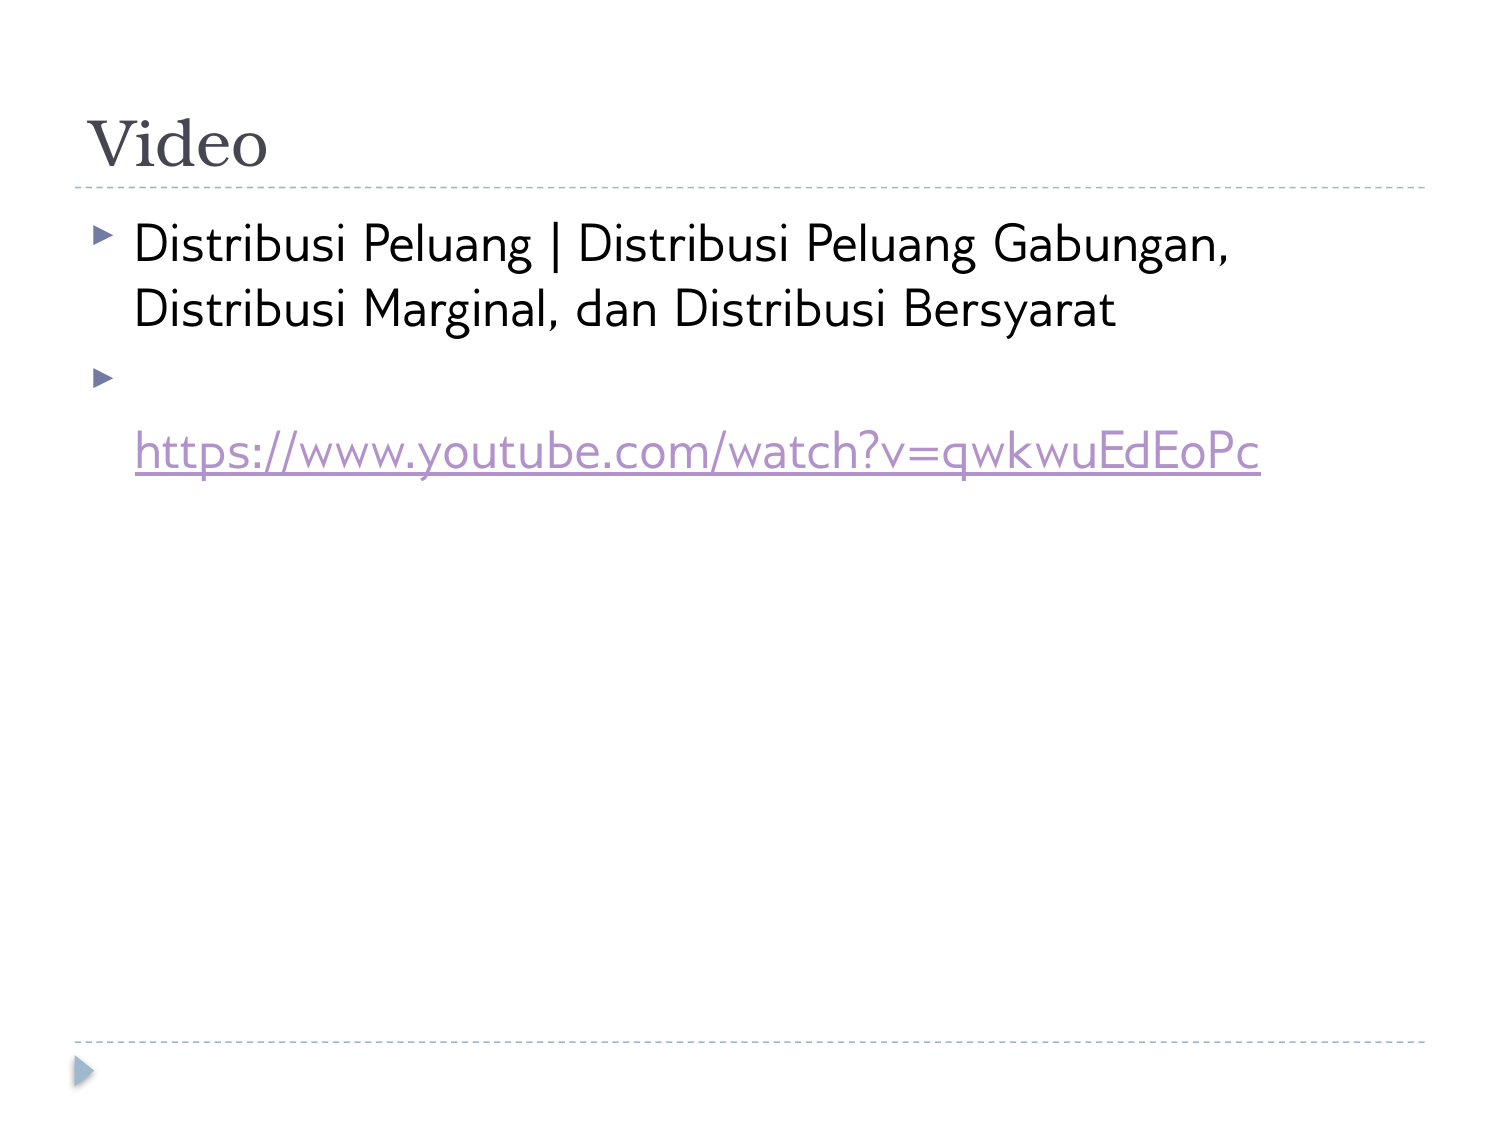

# Video
Distribusi Peluang | Distribusi Peluang Gabungan, Distribusi Marginal, dan Distribusi Bersyarat
https://www.youtube.com/watch?v=qwkwuEdEoPc